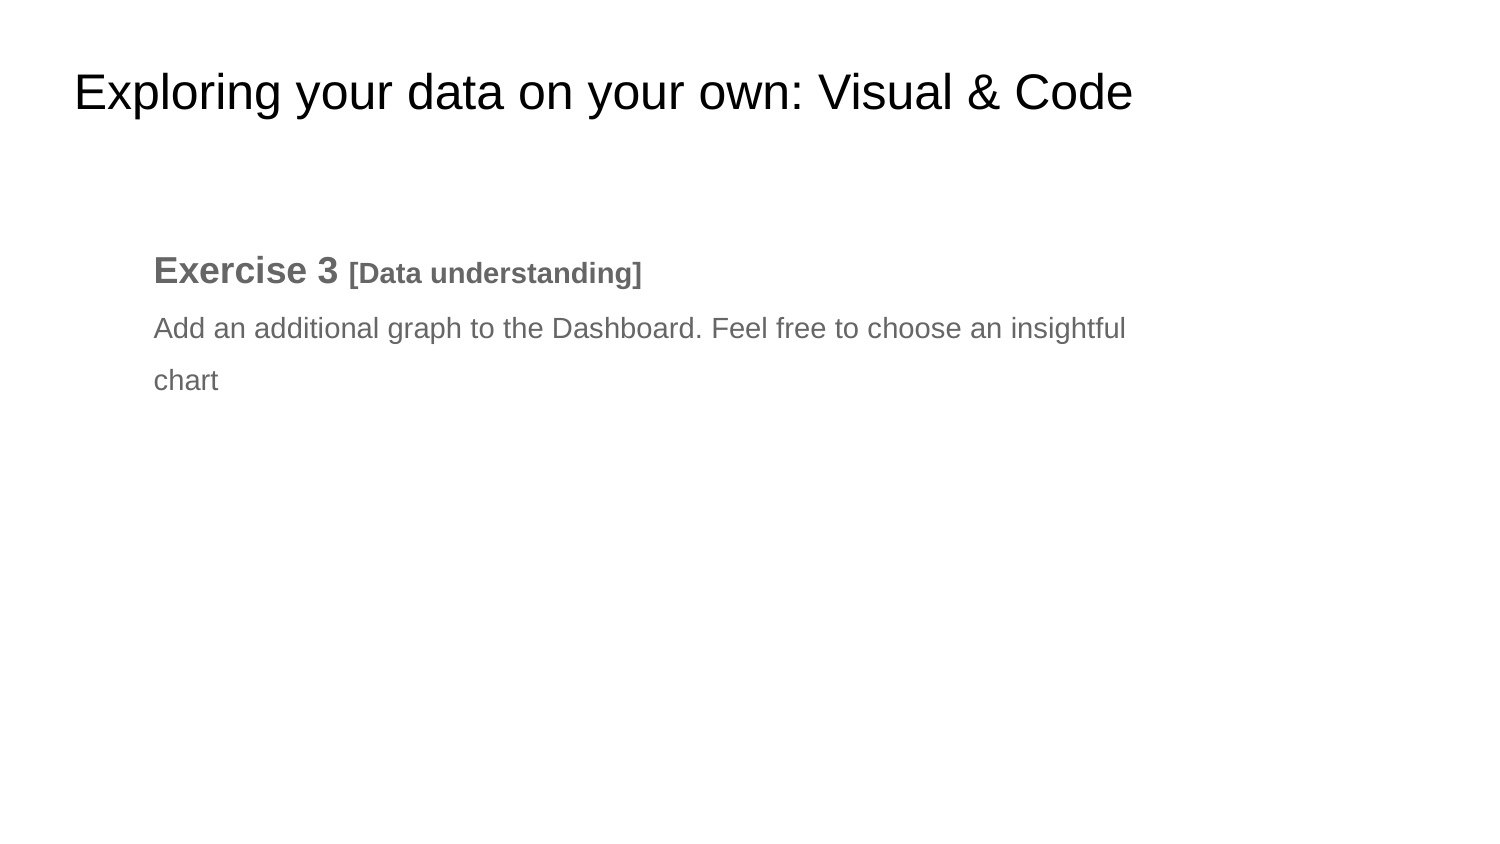

Exploring your data on your own: Visual & Code
Exercise 3 [Data understanding]
Add an additional graph to the Dashboard. Feel free to choose an insightful  chart